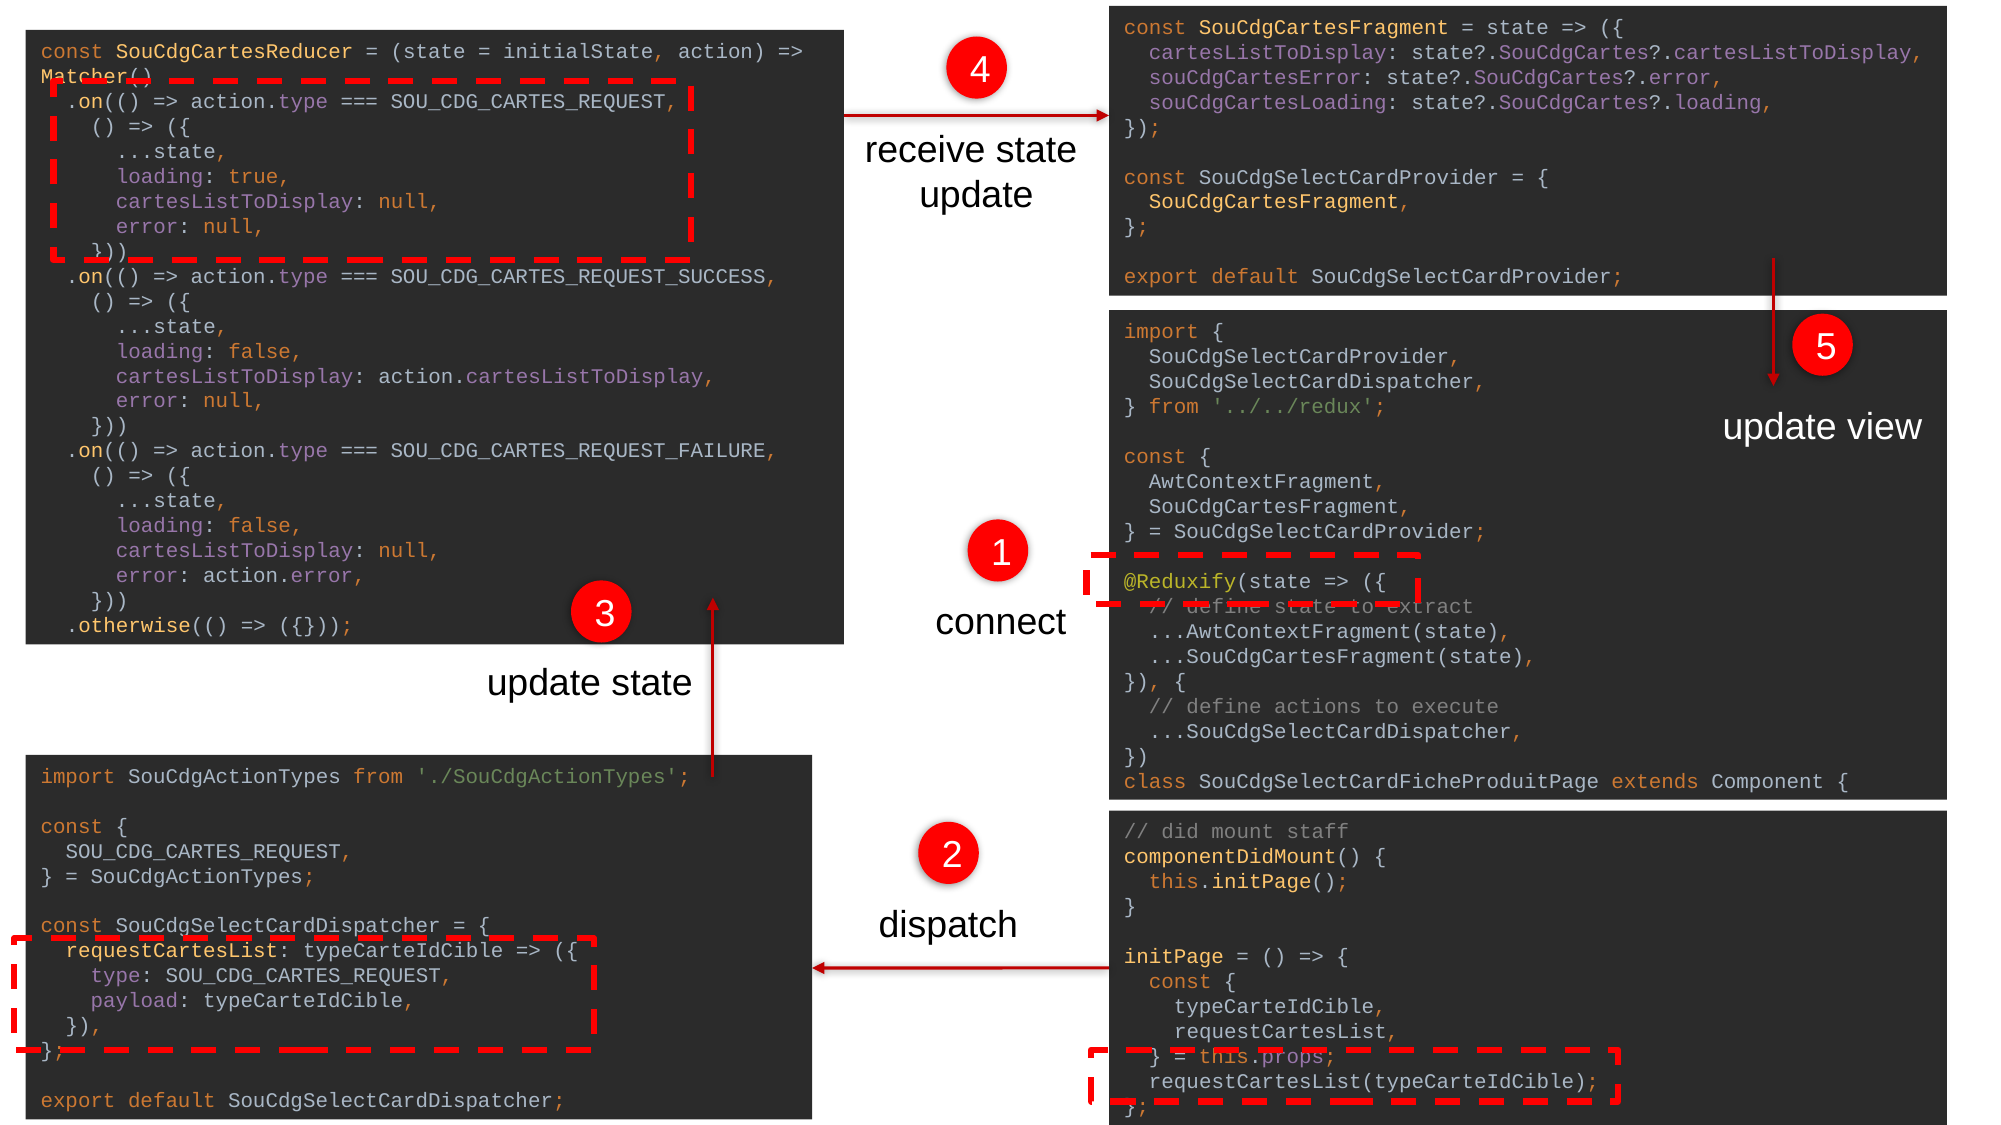

const SouCdgCartesFragment = state => ({
  cartesListToDisplay: state?.SouCdgCartes?.cartesListToDisplay,
  souCdgCartesError: state?.SouCdgCartes?.error,
  souCdgCartesLoading: state?.SouCdgCartes?.loading,
});
const SouCdgSelectCardProvider = {
  SouCdgCartesFragment,
};
export default SouCdgSelectCardProvider;
const SouCdgCartesReducer = (state = initialState, action) => Matcher()
  .on(() => action.type === SOU_CDG_CARTES_REQUEST,
    () => ({
      ...state,
      loading: true,
      cartesListToDisplay: null,
      error: null,
    }))
  .on(() => action.type === SOU_CDG_CARTES_REQUEST_SUCCESS,
    () => ({
      ...state,
      loading: false,
      cartesListToDisplay: action.cartesListToDisplay,
      error: null,
    }))
  .on(() => action.type === SOU_CDG_CARTES_REQUEST_FAILURE,
    () => ({
      ...state,
      loading: false,
      cartesListToDisplay: null,
      error: action.error,
    }))
  .otherwise(() => ({}));
4

receive state
update
import {
  SouCdgSelectCardProvider,
  SouCdgSelectCardDispatcher,
} from '../../redux';
const {
  AwtContextFragment,
  SouCdgCartesFragment,
} = SouCdgSelectCardProvider;
@Reduxify(state => ({
  // define state to extract
  ...AwtContextFragment(state),
  ...SouCdgCartesFragment(state),
}), {
  // define actions to execute
  ...SouCdgSelectCardDispatcher,
})
class SouCdgSelectCardFicheProduitPage extends Component {
5
update view
1

3
connect
update state
import SouCdgActionTypes from './SouCdgActionTypes';
const {
  SOU_CDG_CARTES_REQUEST,
} = SouCdgActionTypes;
const SouCdgSelectCardDispatcher = {
  requestCartesList: typeCarteIdCible => ({
    type: SOU_CDG_CARTES_REQUEST,
    payload: typeCarteIdCible,
  }),
};
export default SouCdgSelectCardDispatcher;
// did mount staff
componentDidMount() {
  this.initPage();
}
initPage = () => {
  const {
    typeCarteIdCible,
    requestCartesList,
  } = this.props;
  requestCartesList(typeCarteIdCible);
};
2
dispatch